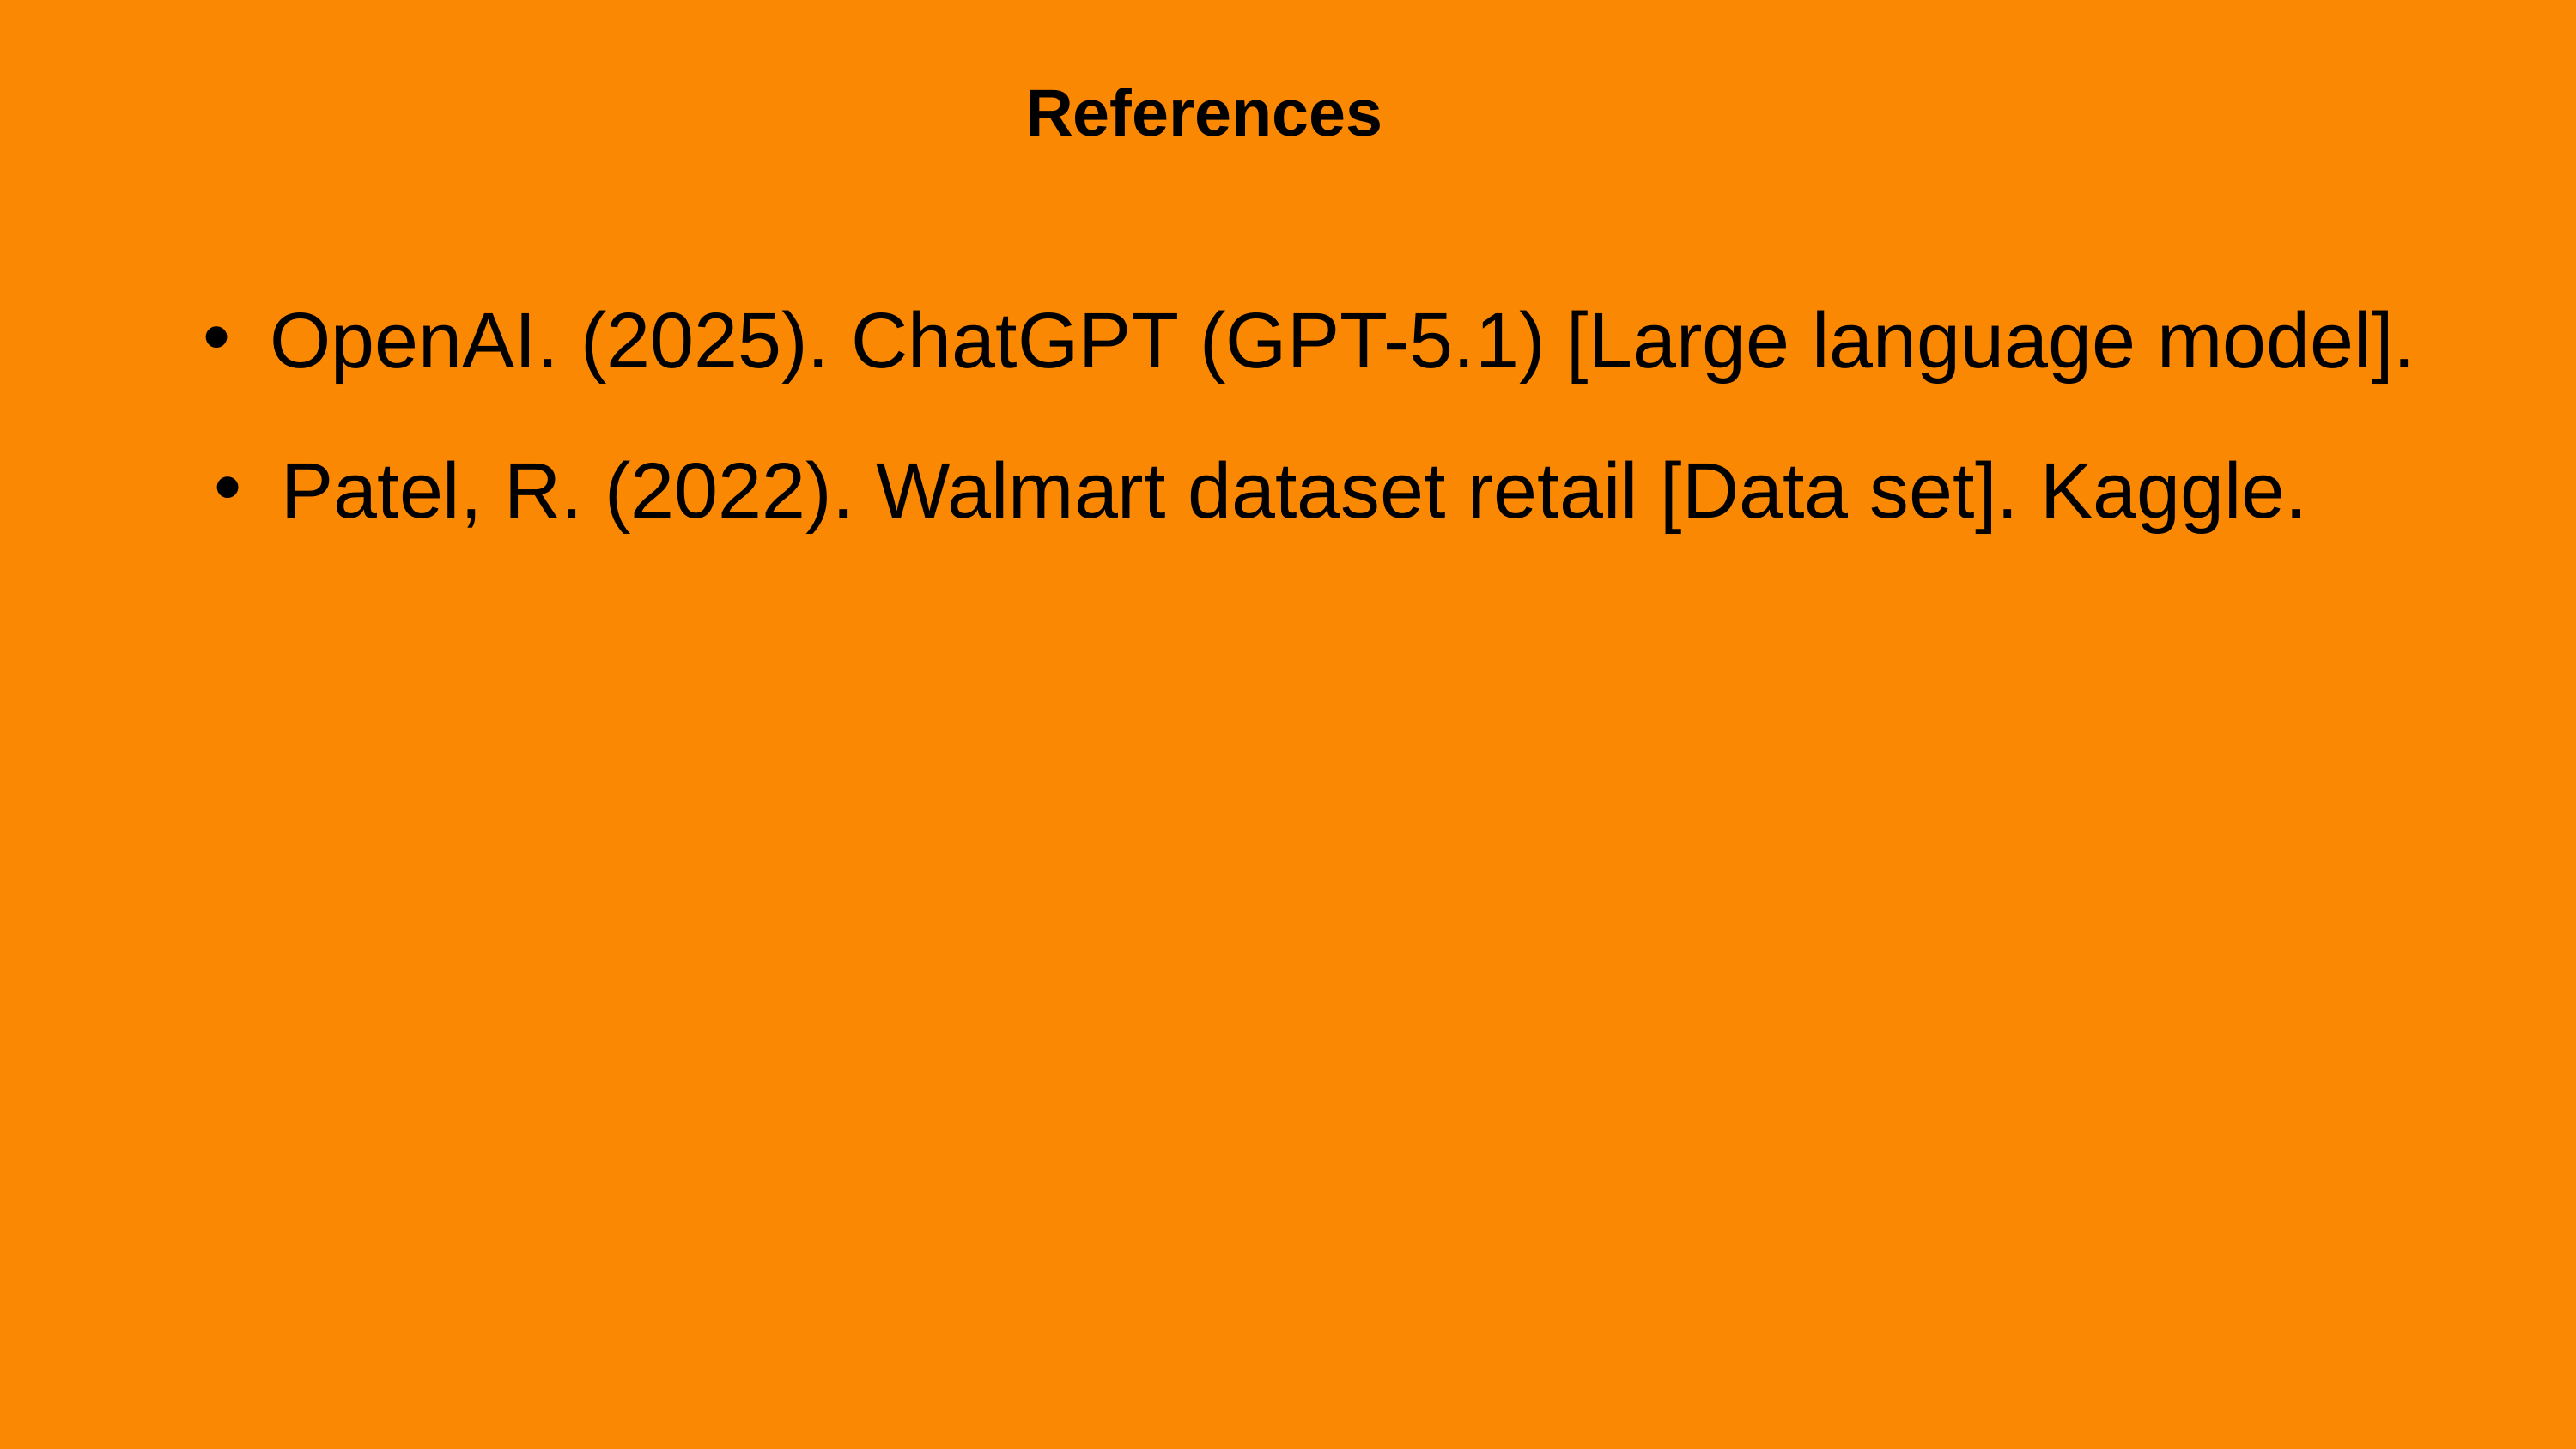

References
OpenAI. (2025). ChatGPT (GPT-5.1) [Large language model].
Patel, R. (2022). Walmart dataset retail [Data set]. Kaggle.